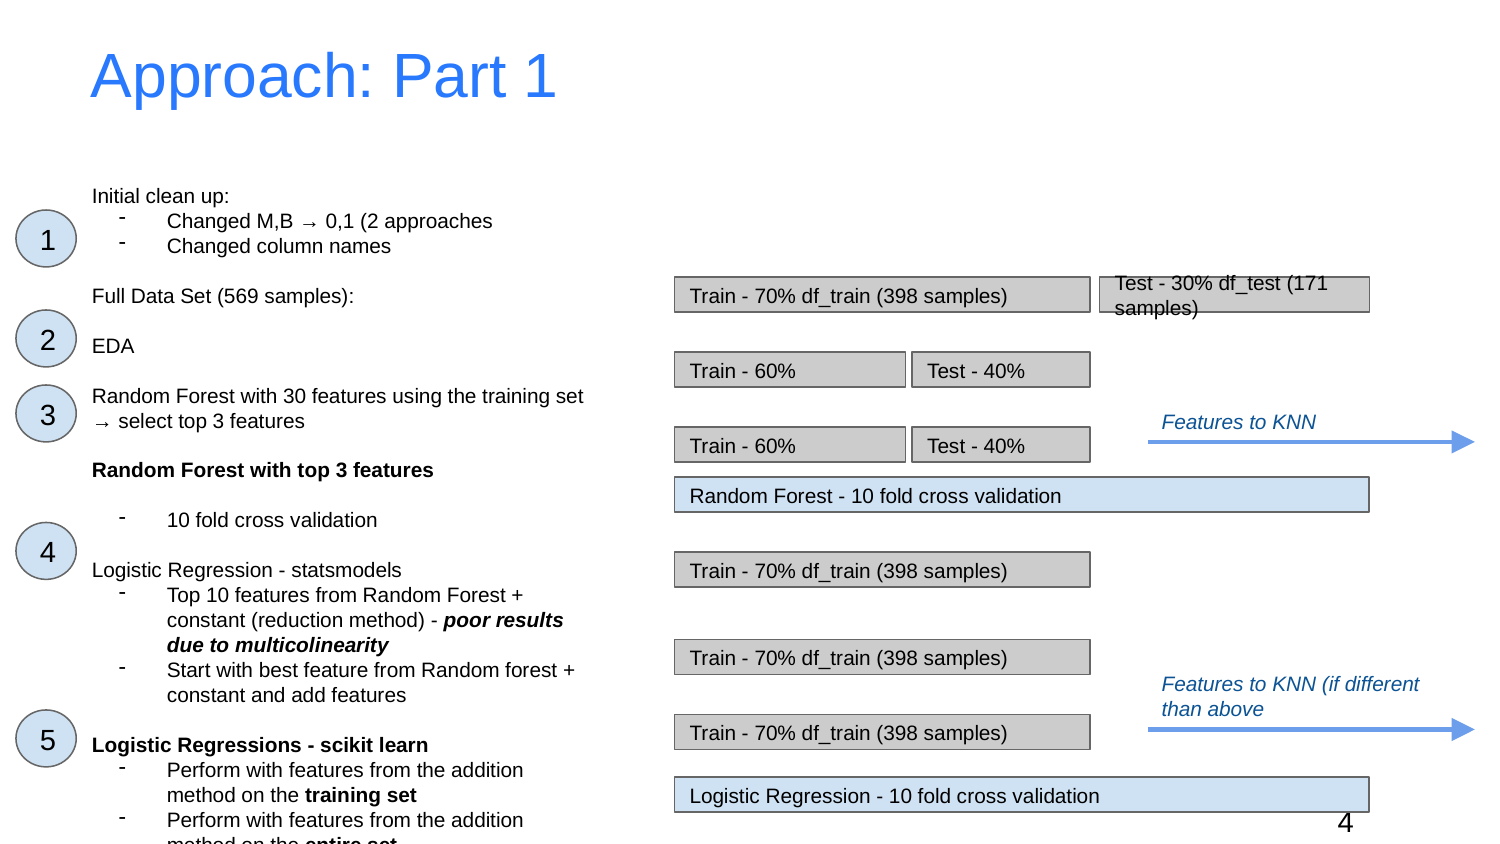

# Approach: Part 1
Initial clean up:
Changed M,B → 0,1 (2 approaches
Changed column names

Full Data Set (569 samples):

EDA

Random Forest with 30 features using the training set → select top 3 features

Random Forest with top 3 features

10 fold cross validation

Logistic Regression - statsmodels
Top 10 features from Random Forest + constant (reduction method) - poor results due to multicolinearity
Start with best feature from Random forest + constant and add features

Logistic Regressions - scikit learn
Perform with features from the addition method on the training set
Perform with features from the addition method on the entire set

1
Train - 70% df_train (398 samples)
Test - 30% df_test (171 samples)
2
Train - 60%
Test - 40%
3
Features to KNN
Train - 60%
Test - 40%
Random Forest - 10 fold cross validation
4
Train - 70% df_train (398 samples)
Train - 70% df_train (398 samples)
Features to KNN (if different than above
5
Train - 70% df_train (398 samples)
Logistic Regression - 10 fold cross validation
4